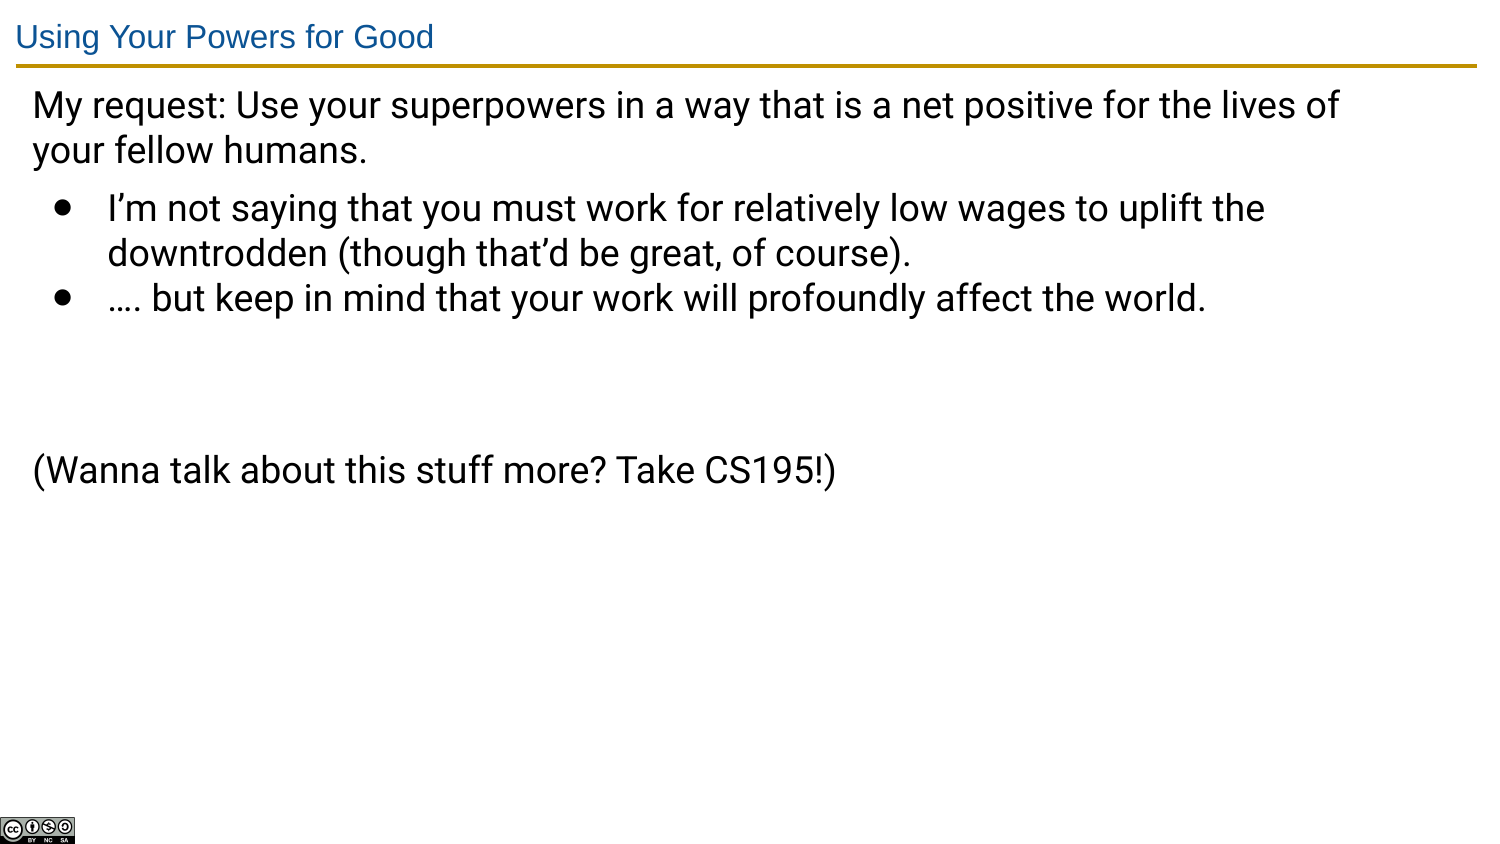

# Using Your Powers for Good
My request: Use your superpowers in a way that is a net positive for the lives of your fellow humans.
I’m not saying that you must work for relatively low wages to uplift the downtrodden (though that’d be great, of course).
…. but keep in mind that your work will profoundly affect the world.

(Wanna talk about this stuff more? Take CS195!)